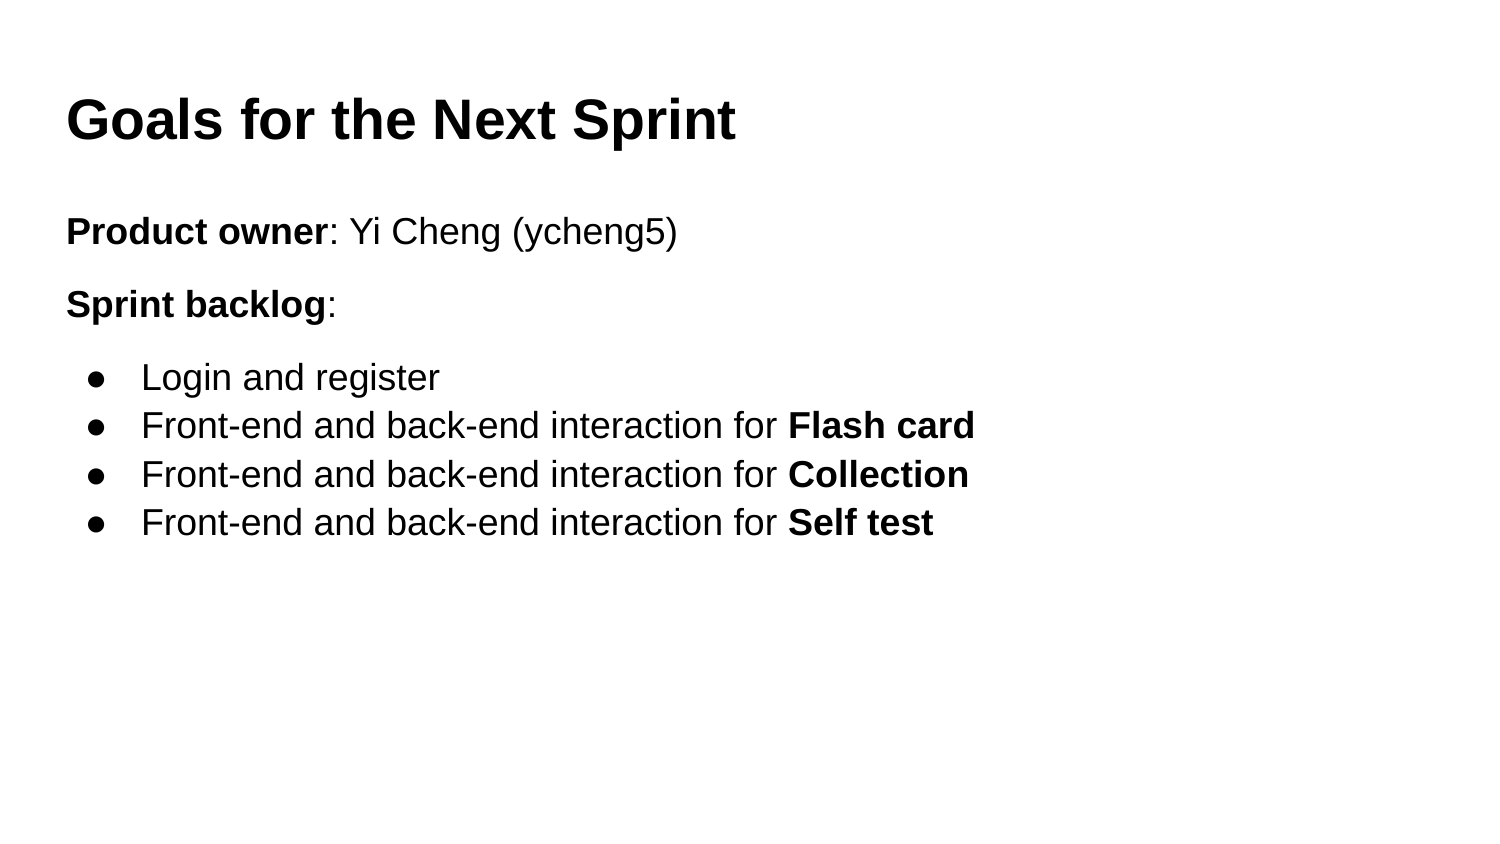

# Goals for the Next Sprint
Product owner: Yi Cheng (ycheng5)
Sprint backlog:
Login and register
Front-end and back-end interaction for Flash card
Front-end and back-end interaction for Collection
Front-end and back-end interaction for Self test